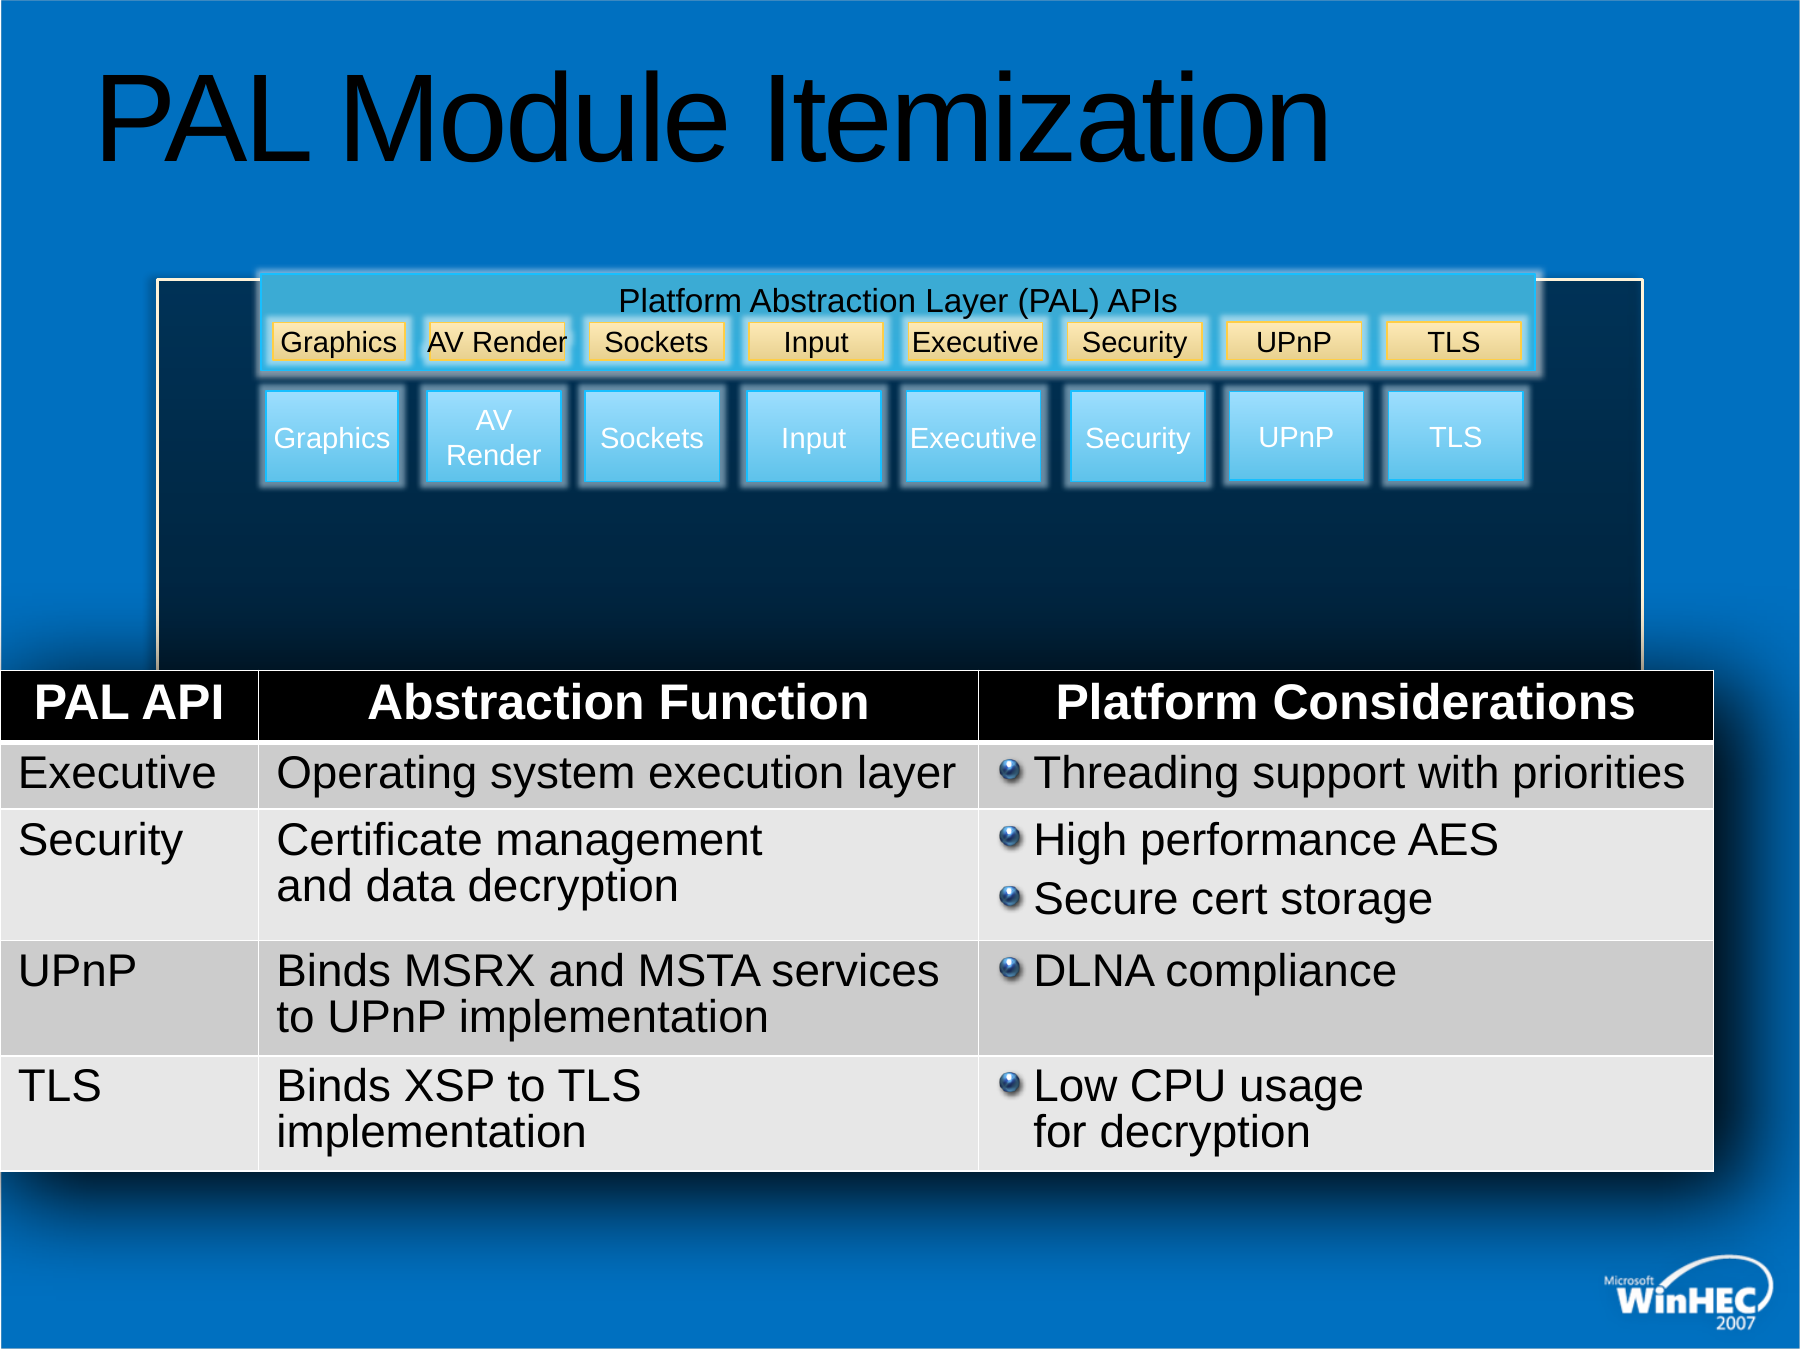

# PAL Module Itemization
Platform Abstraction Layer (PAL) APIs

UPnP
TLS
Graphics
AV Render
Sockets
Input
Executive
Security
Graphics
AV
Render
Sockets
Input
Executive
Security
UPnP
TLS
| PAL API | Abstraction Function | Platform Considerations |
| --- | --- | --- |
| Executive | Operating system execution layer | Threading support with priorities |
| Security | Certificate management and data decryption | High performance AES Secure cert storage |
| UPnP | Binds MSRX and MSTA services to UPnP implementation | DLNA compliance |
| TLS | Binds XSP to TLS implementation | Low CPU usage for decryption |